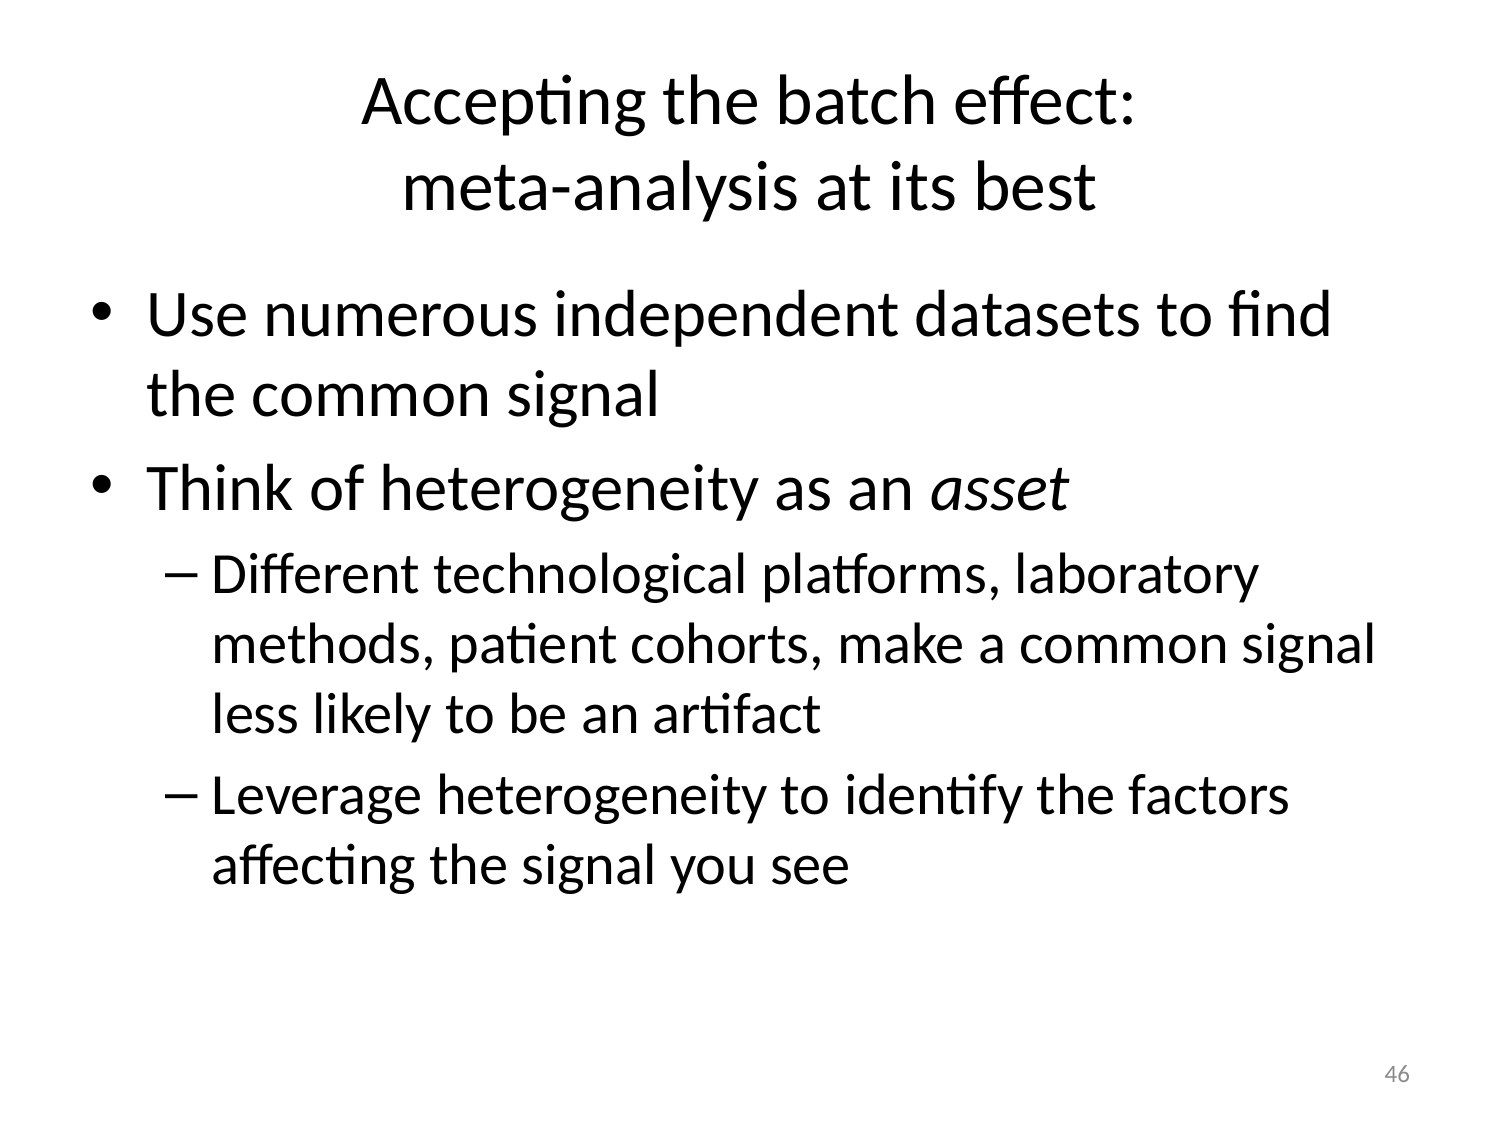

# Accepting the batch effect: meta-analysis at its best
Use numerous independent datasets to find the common signal
Think of heterogeneity as an asset
Different technological platforms, laboratory methods, patient cohorts, make a common signal less likely to be an artifact
Leverage heterogeneity to identify the factors affecting the signal you see
46